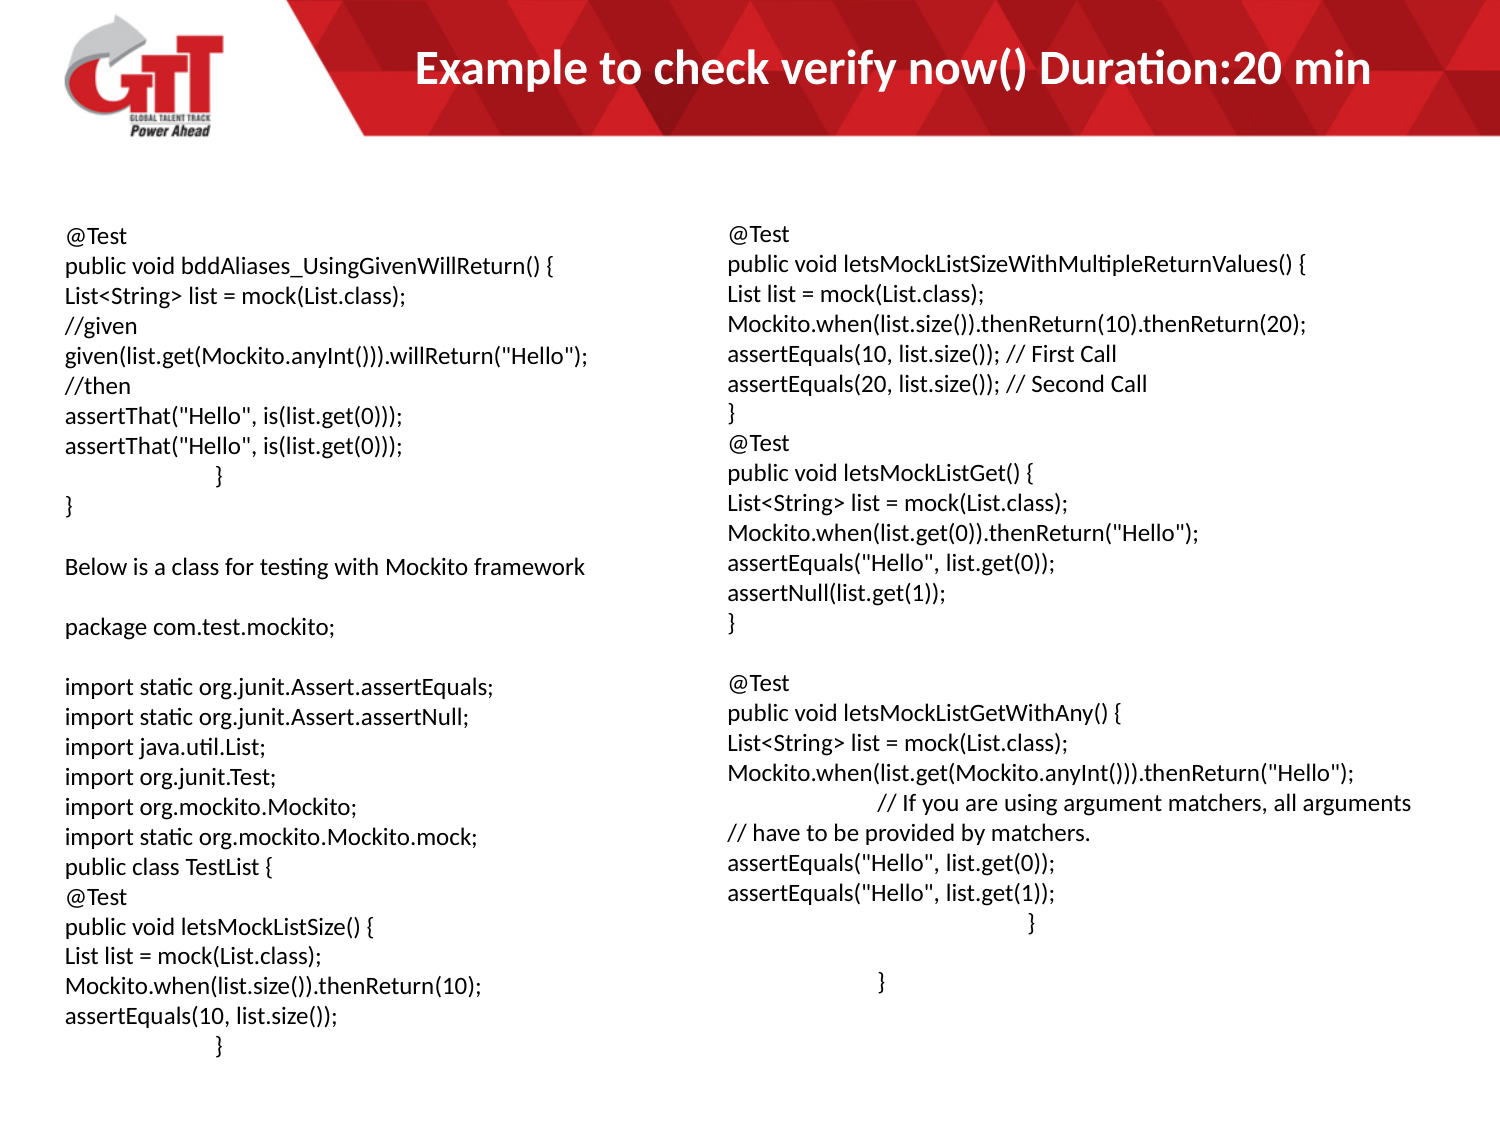

# Example to check verify now() Duration:20 min
@Test
public void letsMockListSizeWithMultipleReturnValues() {
List list = mock(List.class);
Mockito.when(list.size()).thenReturn(10).thenReturn(20);
assertEquals(10, list.size()); // First Call
assertEquals(20, list.size()); // Second Call
}
@Test
public void letsMockListGet() {
List<String> list = mock(List.class);
Mockito.when(list.get(0)).thenReturn("Hello");
assertEquals("Hello", list.get(0));
assertNull(list.get(1));
}

@Test
public void letsMockListGetWithAny() {
List<String> list = mock(List.class);
Mockito.when(list.get(Mockito.anyInt())).thenReturn("Hello");
	// If you are using argument matchers, all arguments
// have to be provided by matchers.
assertEquals("Hello", list.get(0));
assertEquals("Hello", list.get(1));
		}

	}
@Test
public void bddAliases_UsingGivenWillReturn() {
List<String> list = mock(List.class);
//given
given(list.get(Mockito.anyInt())).willReturn("Hello");
//then
assertThat("Hello", is(list.get(0)));
assertThat("Hello", is(list.get(0)));
	}
}

Below is a class for testing with Mockito framework

package com.test.mockito;

import static org.junit.Assert.assertEquals;
import static org.junit.Assert.assertNull;
import java.util.List;
import org.junit.Test;
import org.mockito.Mockito;
import static org.mockito.Mockito.mock;
public class TestList {
@Test
public void letsMockListSize() {
List list = mock(List.class);
Mockito.when(list.size()).thenReturn(10);
assertEquals(10, list.size());
	}